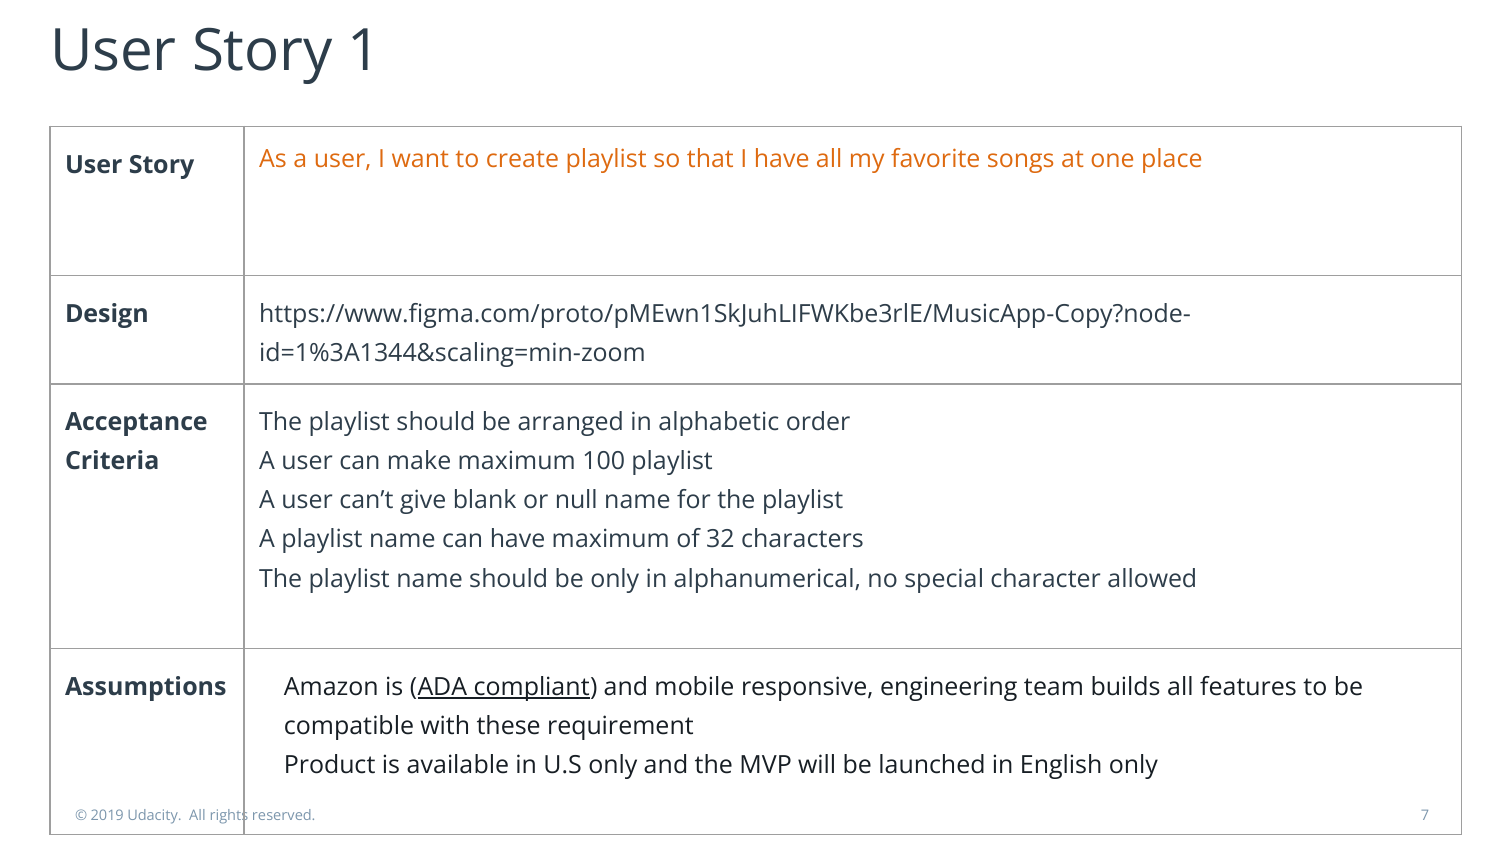

# User Story 1
| User Story | As a user, I want to create playlist so that I have all my favorite songs at one place |
| --- | --- |
| Design | https://www.figma.com/proto/pMEwn1SkJuhLIFWKbe3rlE/MusicApp-Copy?node-id=1%3A1344&scaling=min-zoom |
| Acceptance Criteria | The playlist should be arranged in alphabetic order A user can make maximum 100 playlist A user can’t give blank or null name for the playlist A playlist name can have maximum of 32 characters The playlist name should be only in alphanumerical, no special character allowed |
| Assumptions | Amazon is (ADA compliant) and mobile responsive, engineering team builds all features to be compatible with these requirement Product is available in U.S only and the MVP will be launched in English only |
© 2019 Udacity.  All rights reserved.
7